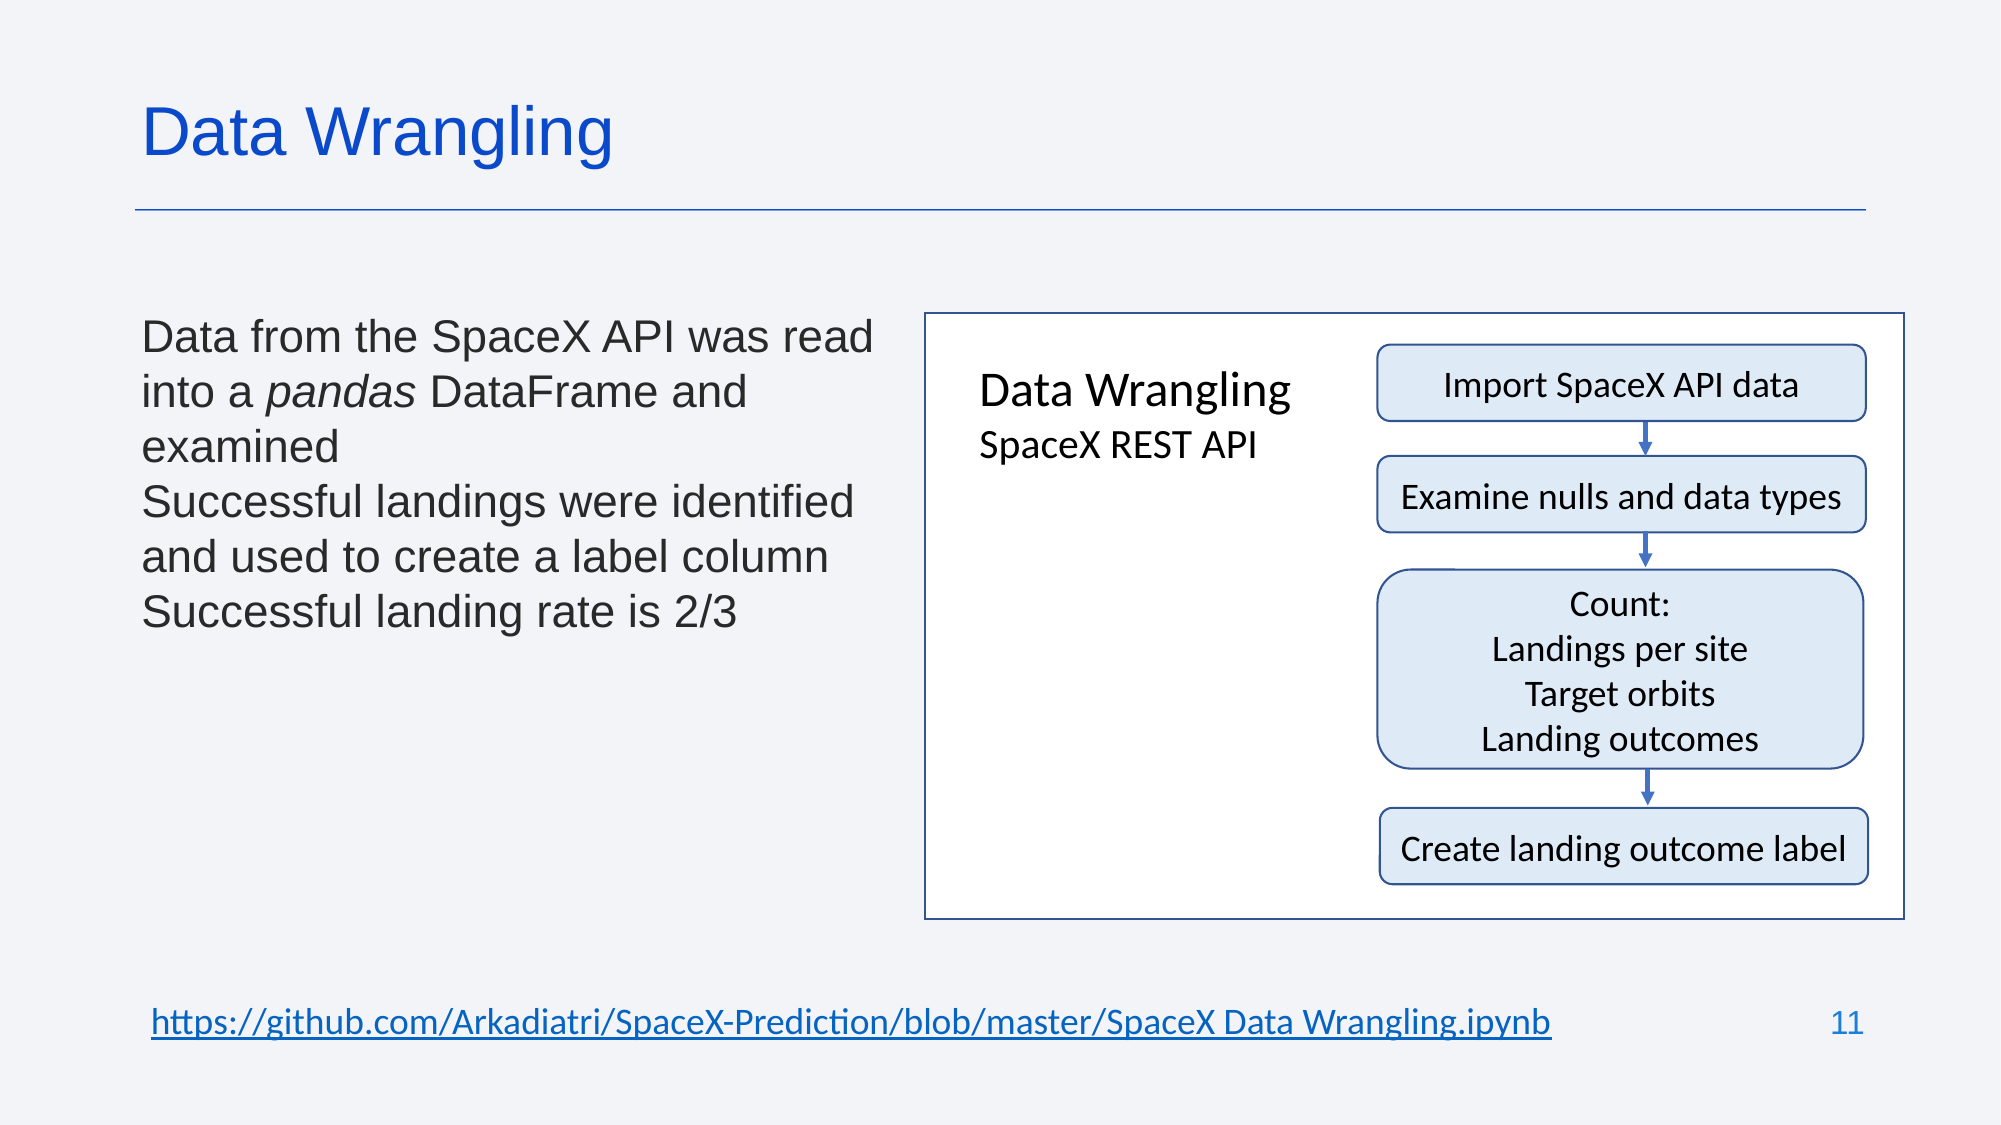

Data Wrangling
Data from the SpaceX API was read into a pandas DataFrame and examined
Successful landings were identified and used to create a label column
Successful landing rate is 2/3

Import SpaceX API data
Data Wrangling
SpaceX REST API
Examine nulls and data types
Count:
Landings per site
Target orbits
Landing outcomes
Create landing outcome label
11
https://github.com/Arkadiatri/SpaceX-Prediction/blob/master/SpaceX Data Wrangling.ipynb